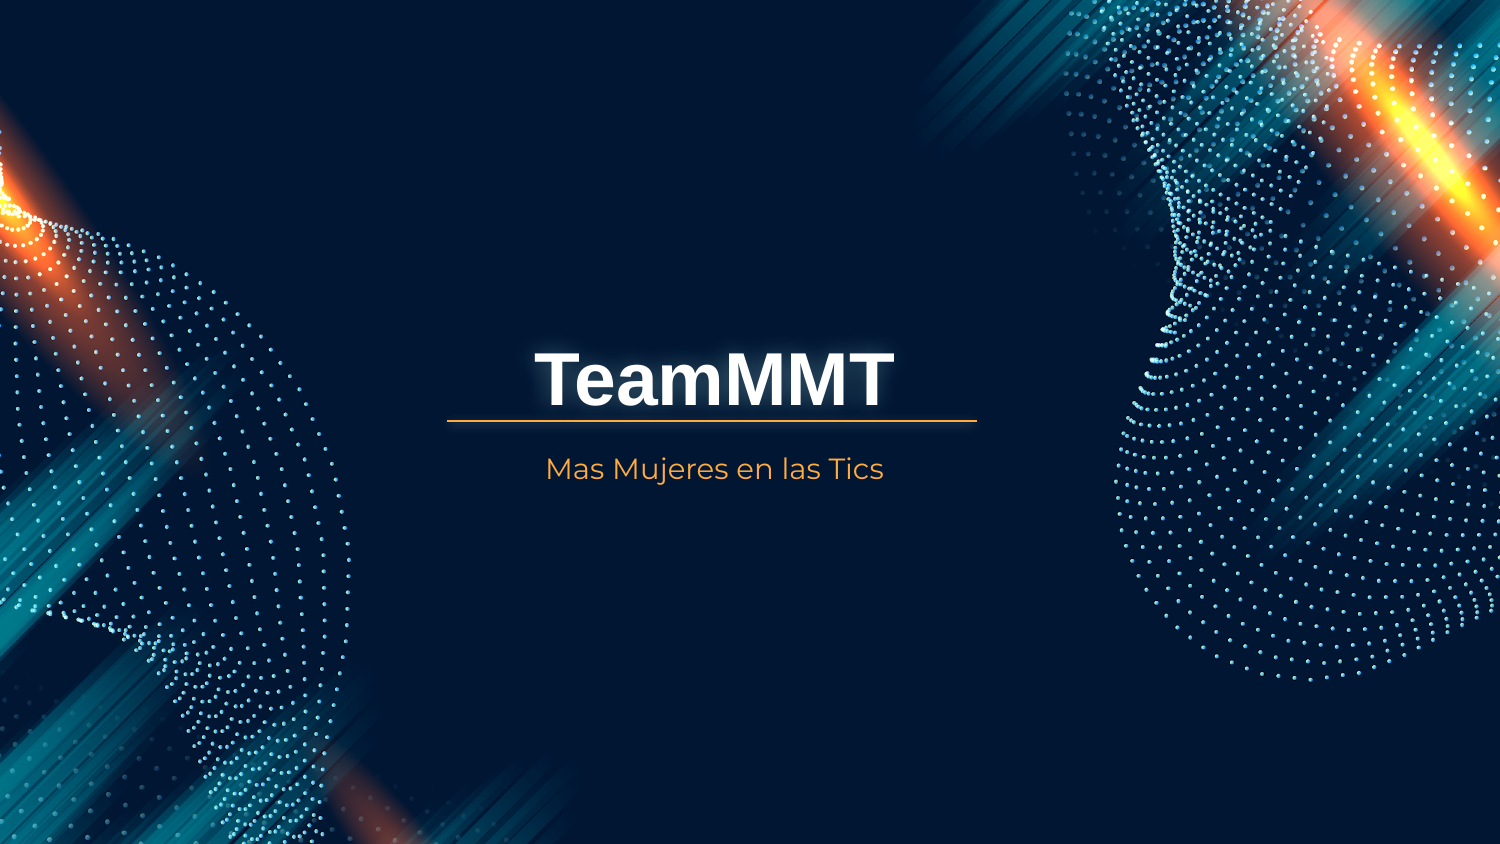

# TeamMMT
Mas Mujeres en las Tics